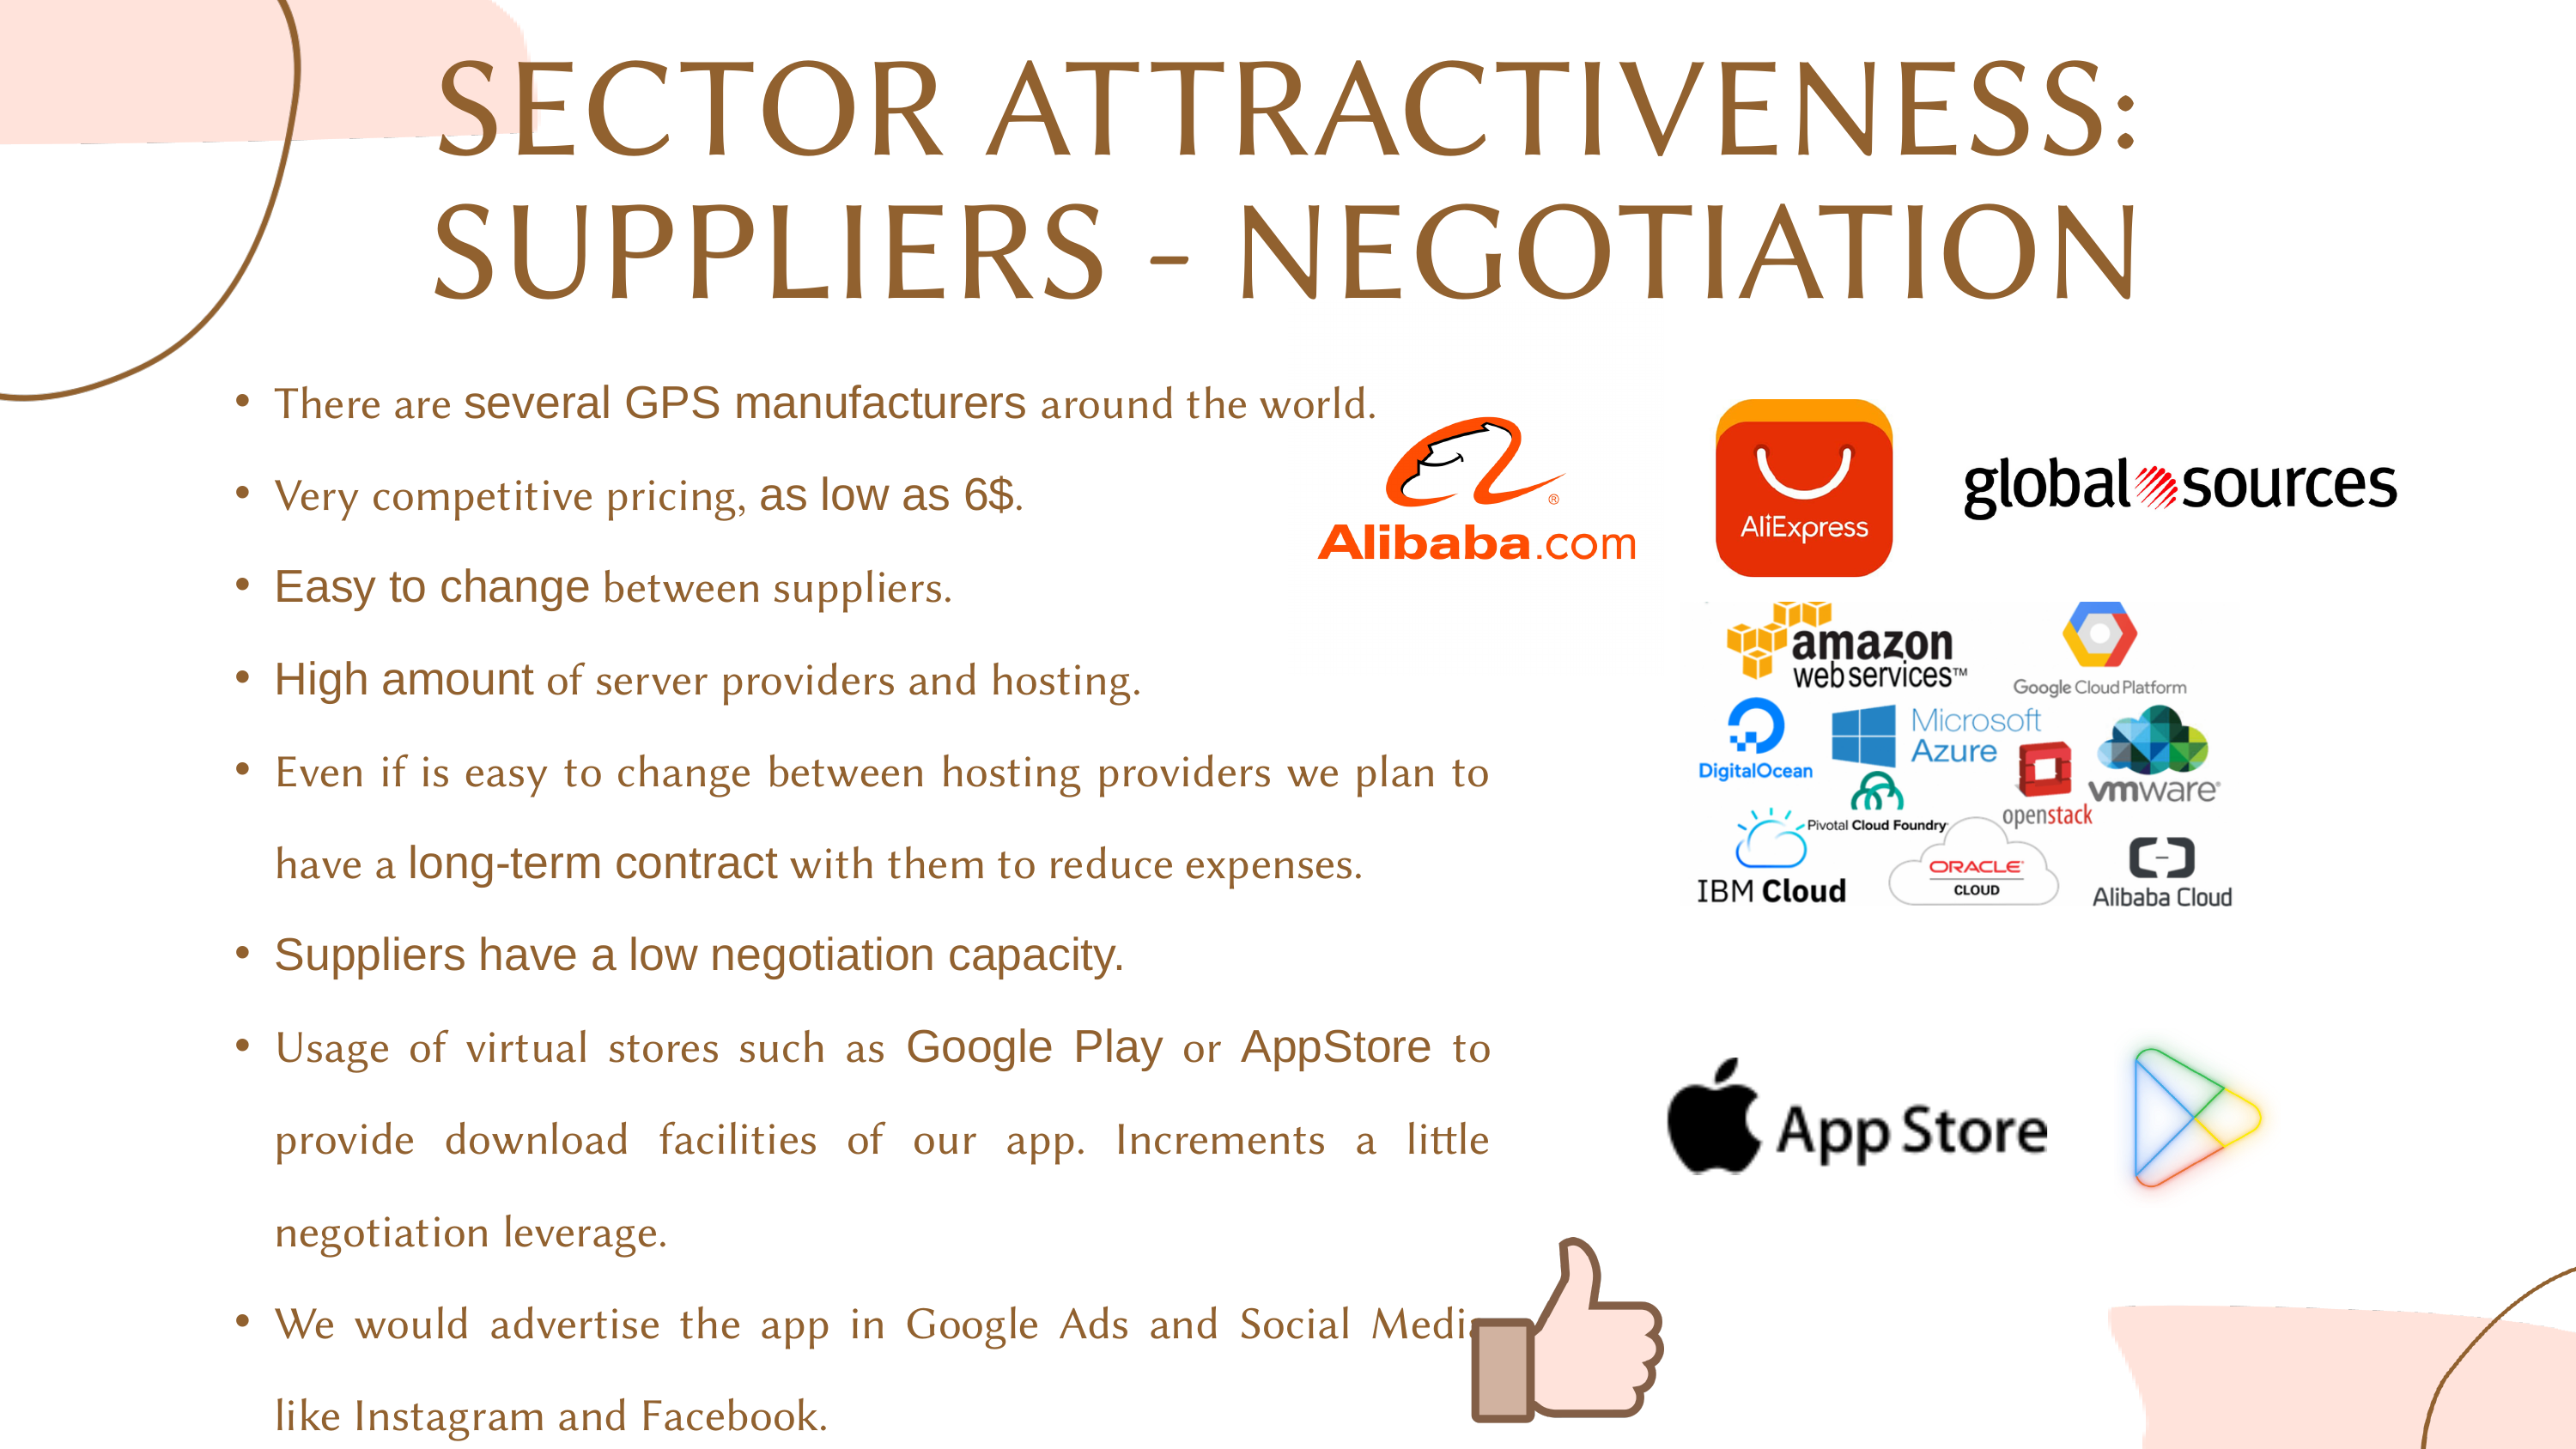

SECTOR ATTRACTIVENESS:
SUPPLIERS - NEGOTIATION

There are several GPS manufacturers around the world.
Very competitive pricing, as low as 6$.
Easy to change between suppliers.
High amount of server providers and hosting.
Even if is easy to change between hosting providers we plan to have a long-term contract with them to reduce expenses.
Suppliers have a low negotiation capacity.
Usage of virtual stores such as Google Play or AppStore to provide download facilities of our app. Increments a little negotiation leverage.
We would advertise the app in Google Ads and Social Media like Instagram and Facebook.